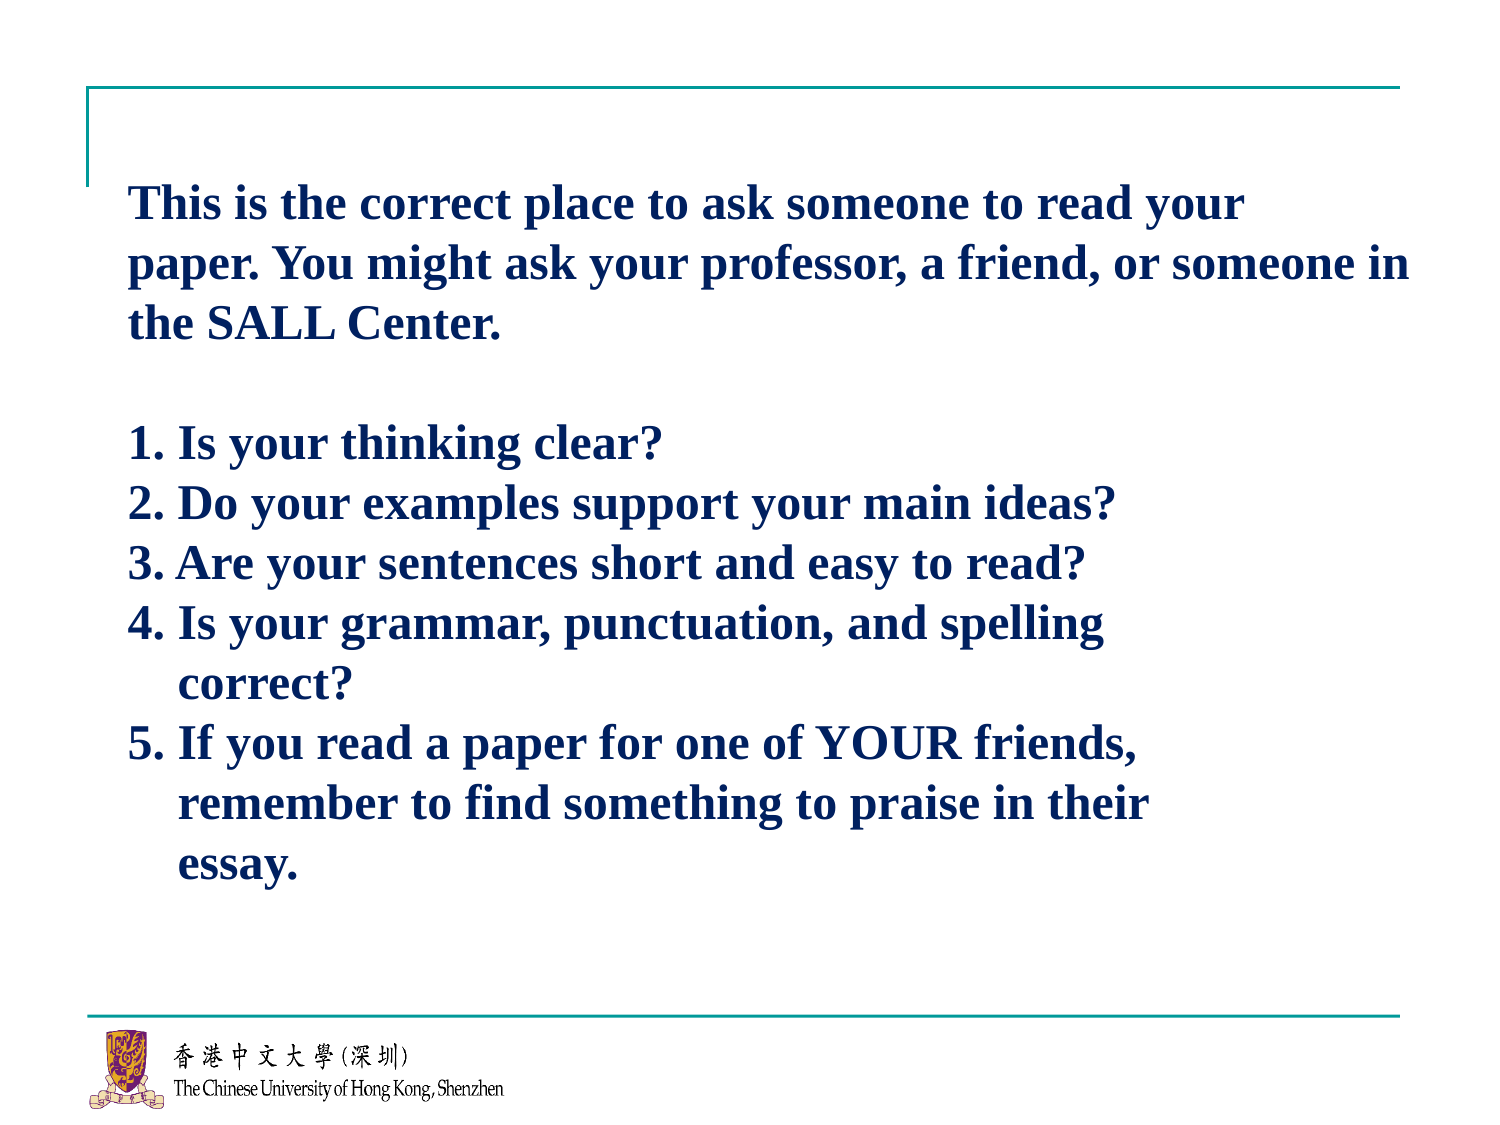

# This is the correct place to ask someone to read your paper. You might ask your professor, a friend, or someone in the SALL Center. 1. Is your thinking clear? 2. Do your examples support your main ideas? 3. Are your sentences short and easy to read? 4. Is your grammar, punctuation, and spelling correct? 5. If you read a paper for one of YOUR friends, remember to find something to praise in their essay.